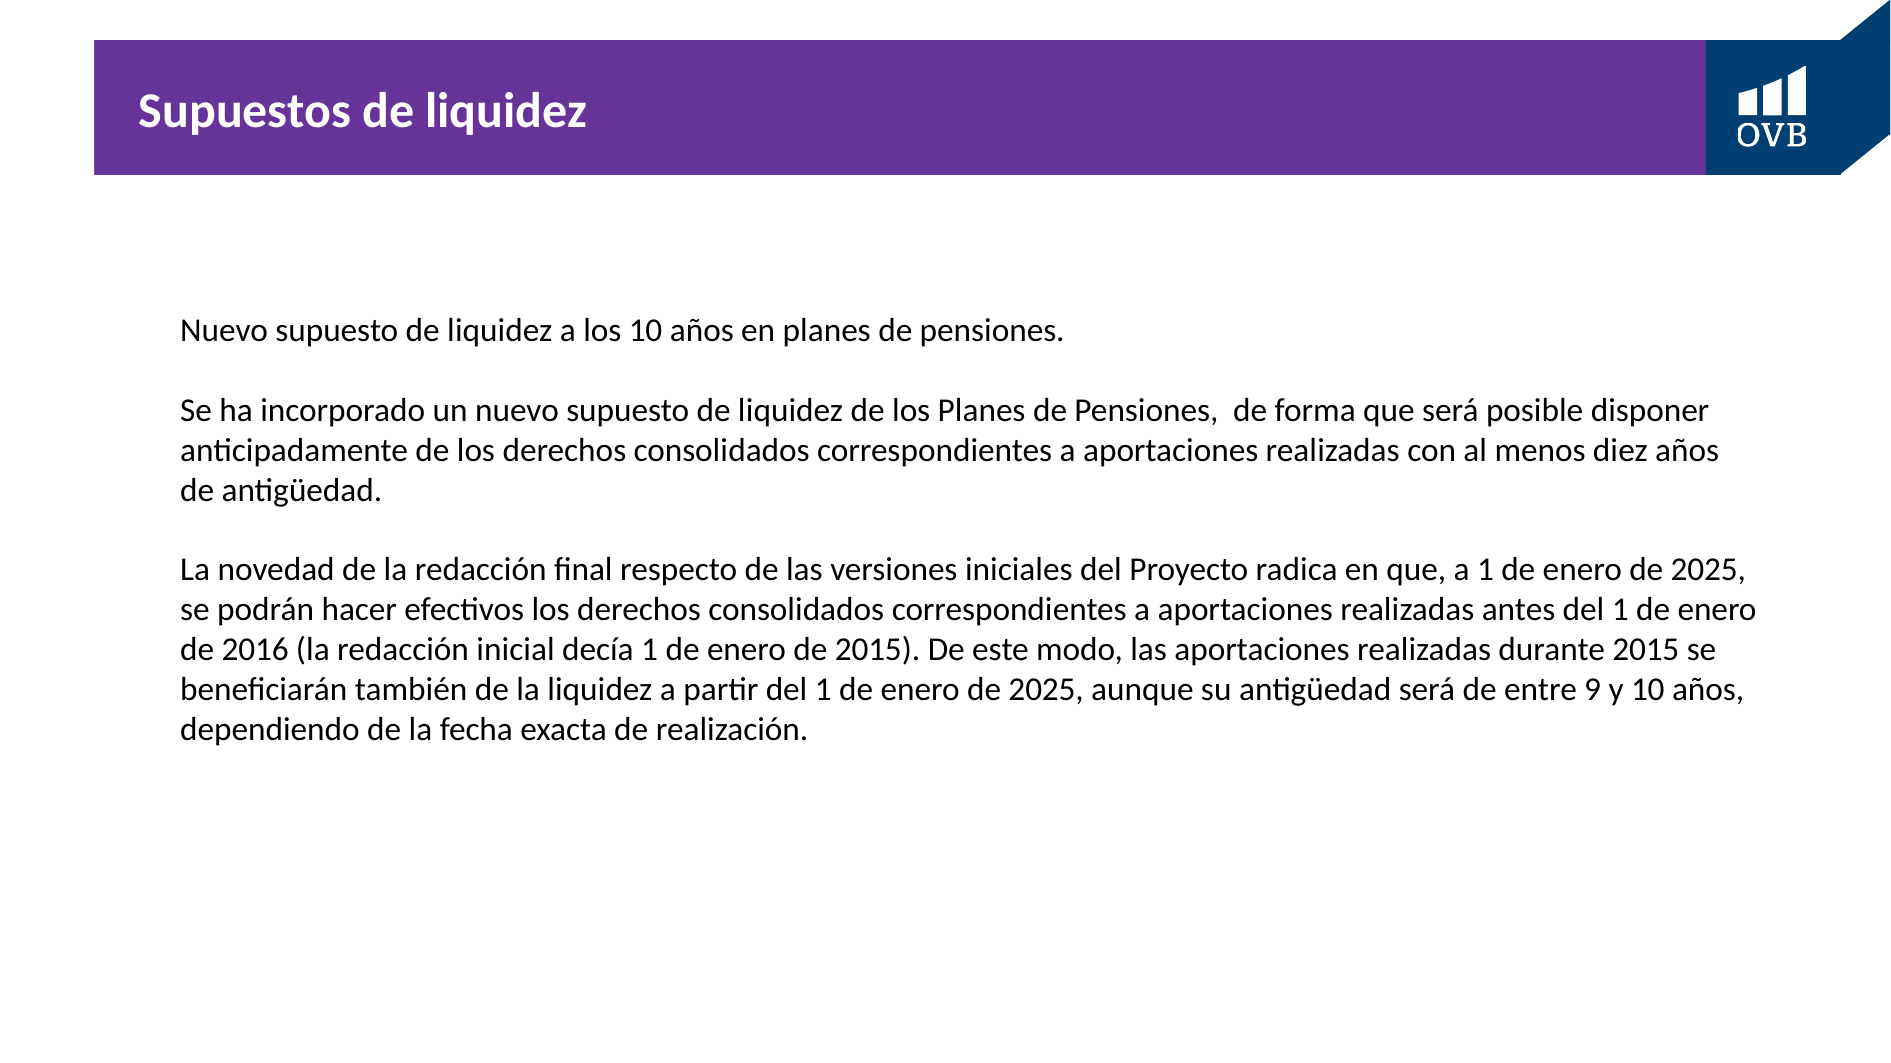

# Supuestos de liquidez
Nuevo supuesto de liquidez a los 10 años en planes de pensiones.

Se ha incorporado un nuevo supuesto de liquidez de los Planes de Pensiones,  de forma que será posible disponer anticipadamente de los derechos consolidados correspondientes a aportaciones realizadas con al menos diez años de antigüedad.

La novedad de la redacción final respecto de las versiones iniciales del Proyecto radica en que, a 1 de enero de 2025, se podrán hacer efectivos los derechos consolidados correspondientes a aportaciones realizadas antes del 1 de enero de 2016 (la redacción inicial decía 1 de enero de 2015). De este modo, las aportaciones realizadas durante 2015 se beneficiarán también de la liquidez a partir del 1 de enero de 2025, aunque su antigüedad será de entre 9 y 10 años, dependiendo de la fecha exacta de realización.